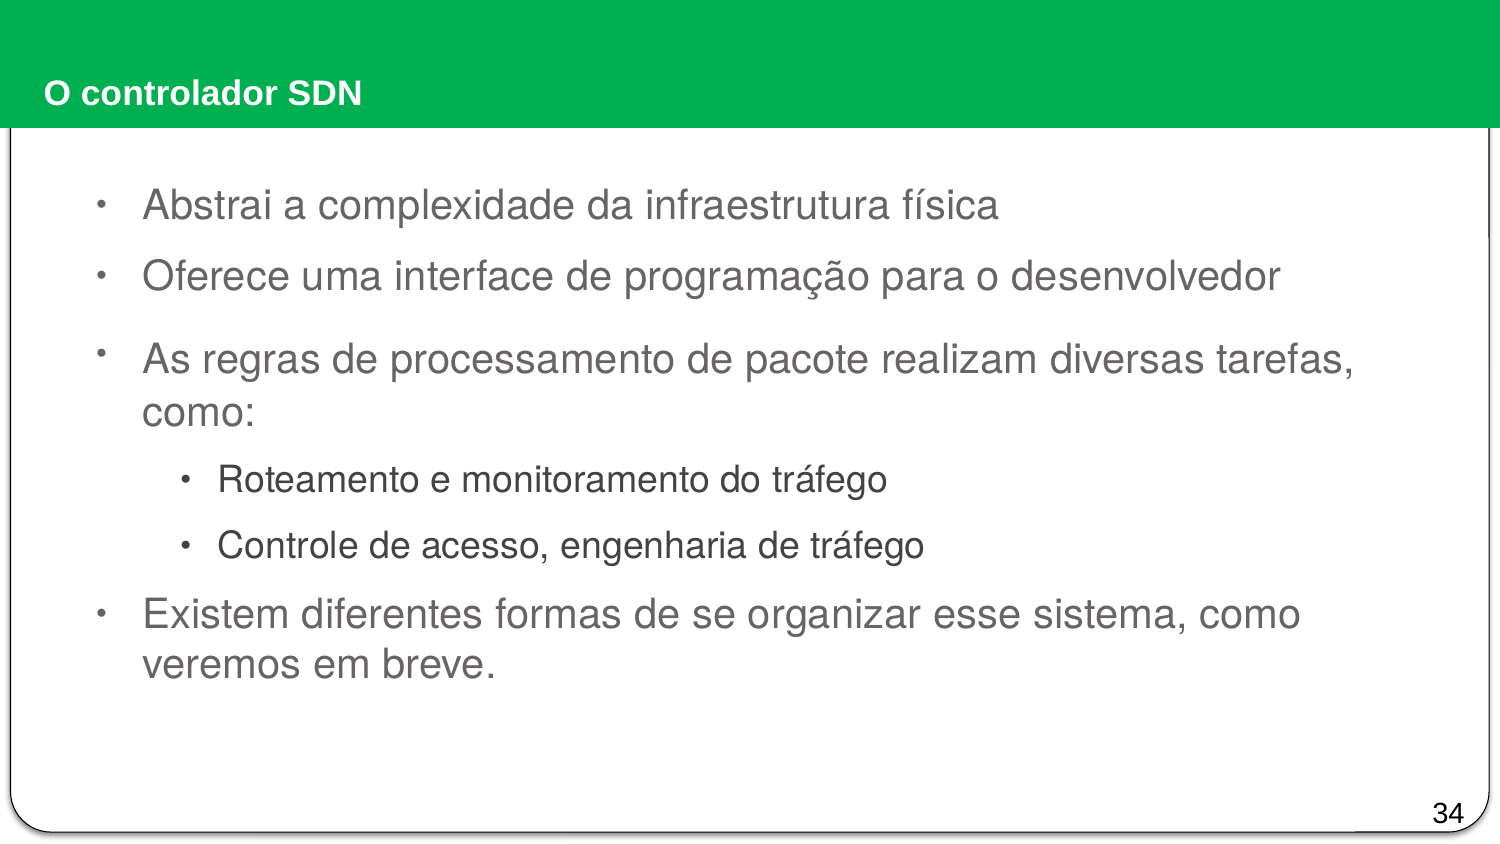

# O controlador SDN
Abstrai a complexidade da infraestrutura física
Oferece uma interface de programação para o desenvolvedor
As regras de processamento de pacote realizam diversas tarefas, como:
Roteamento e monitoramento do tráfego
Controle de acesso, engenharia de tráfego
Existem diferentes formas de se organizar esse sistema, como veremos em breve.
34